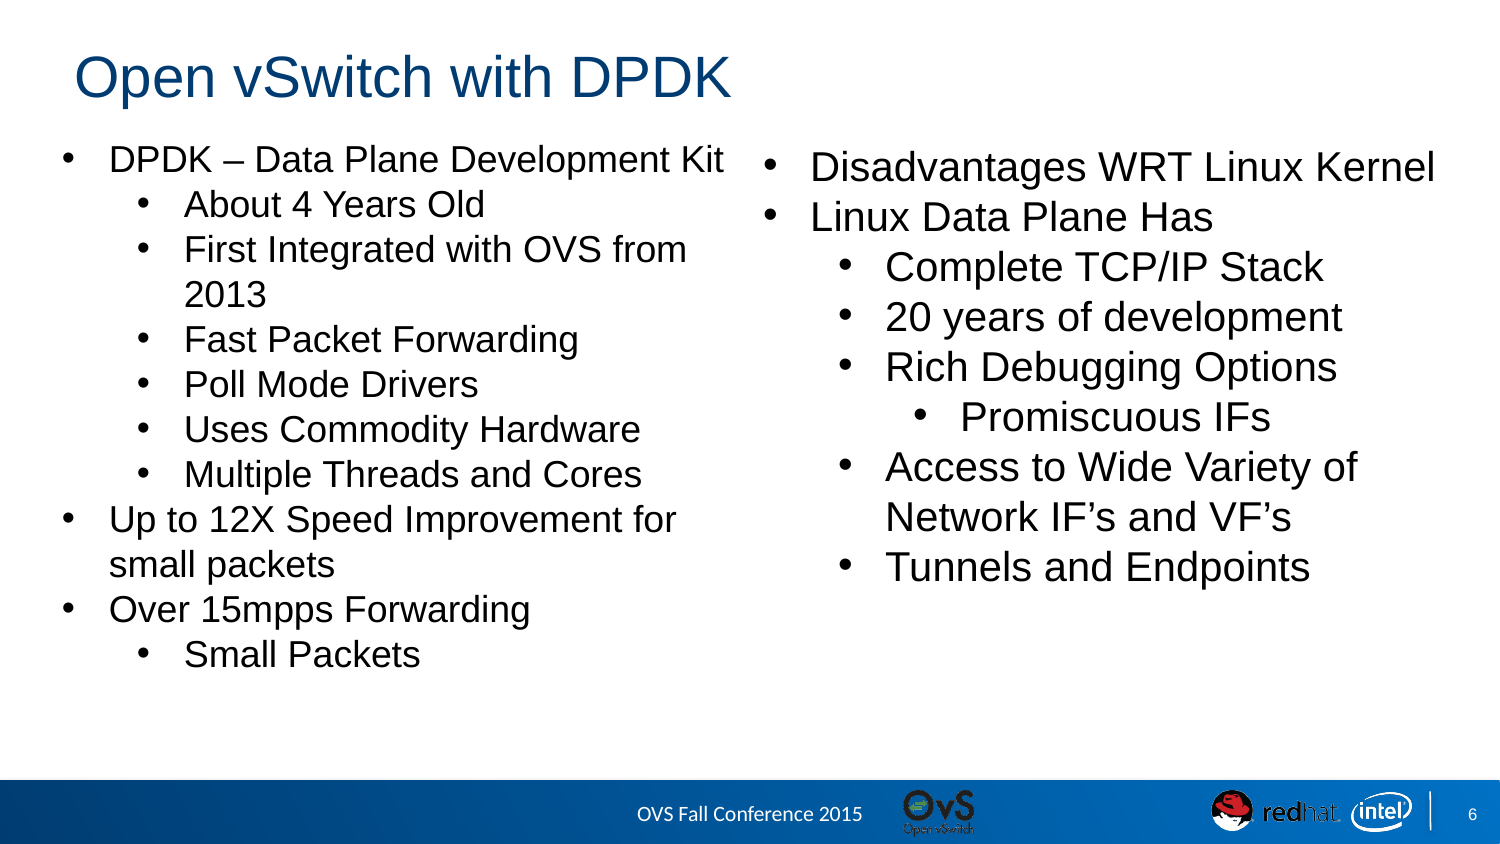

# Open vSwitch with DPDK
DPDK – Data Plane Development Kit
About 4 Years Old
First Integrated with OVS from 2013
Fast Packet Forwarding
Poll Mode Drivers
Uses Commodity Hardware
Multiple Threads and Cores
Up to 12X Speed Improvement for small packets
Over 15mpps Forwarding
Small Packets

Disadvantages WRT Linux Kernel
Linux Data Plane Has
Complete TCP/IP Stack
20 years of development
Rich Debugging Options
Promiscuous IFs
Access to Wide Variety of Network IF’s and VF’s
Tunnels and Endpoints
OVS Fall Conference 2015
6